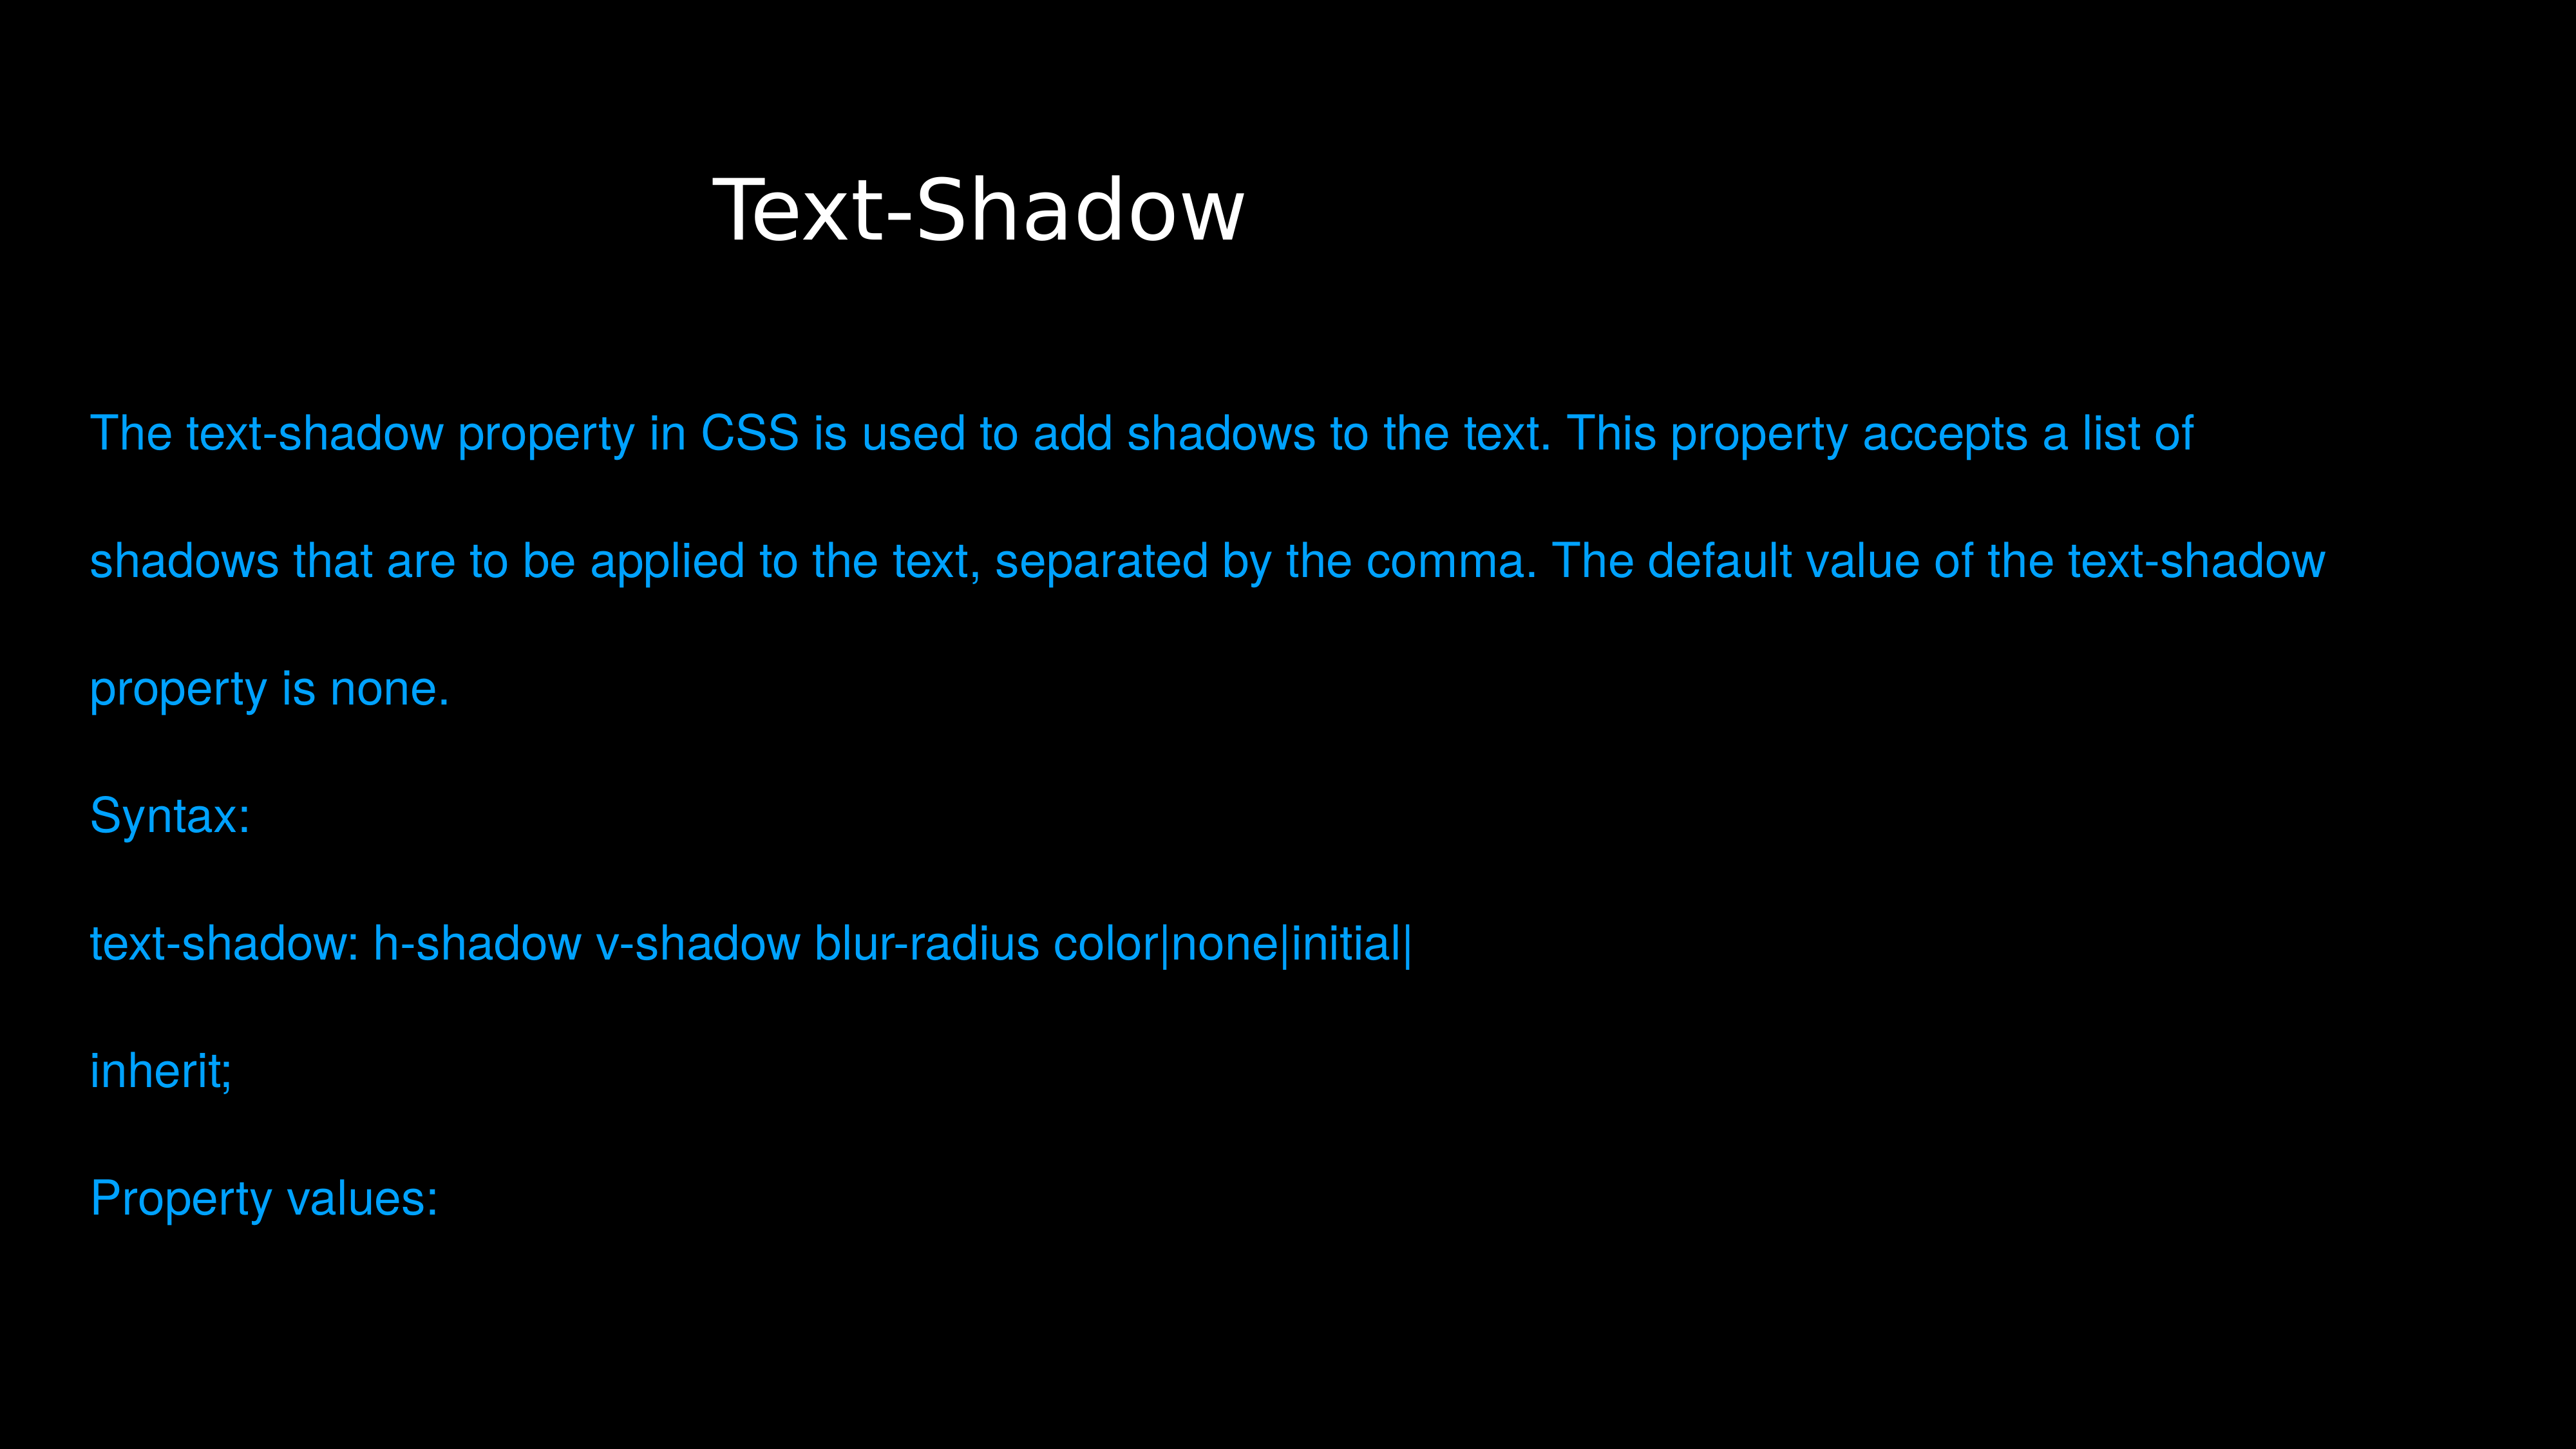

Text-Shadow

The text-shadow property in CSS is used to add shadows to the text. This property accepts a list of shadows that are to be applied to the text, separated by the comma. The default value of the text-shadow property is none.
Syntax:
text-shadow: h-shadow v-shadow blur-radius color|none|initial|
inherit;
Property values: